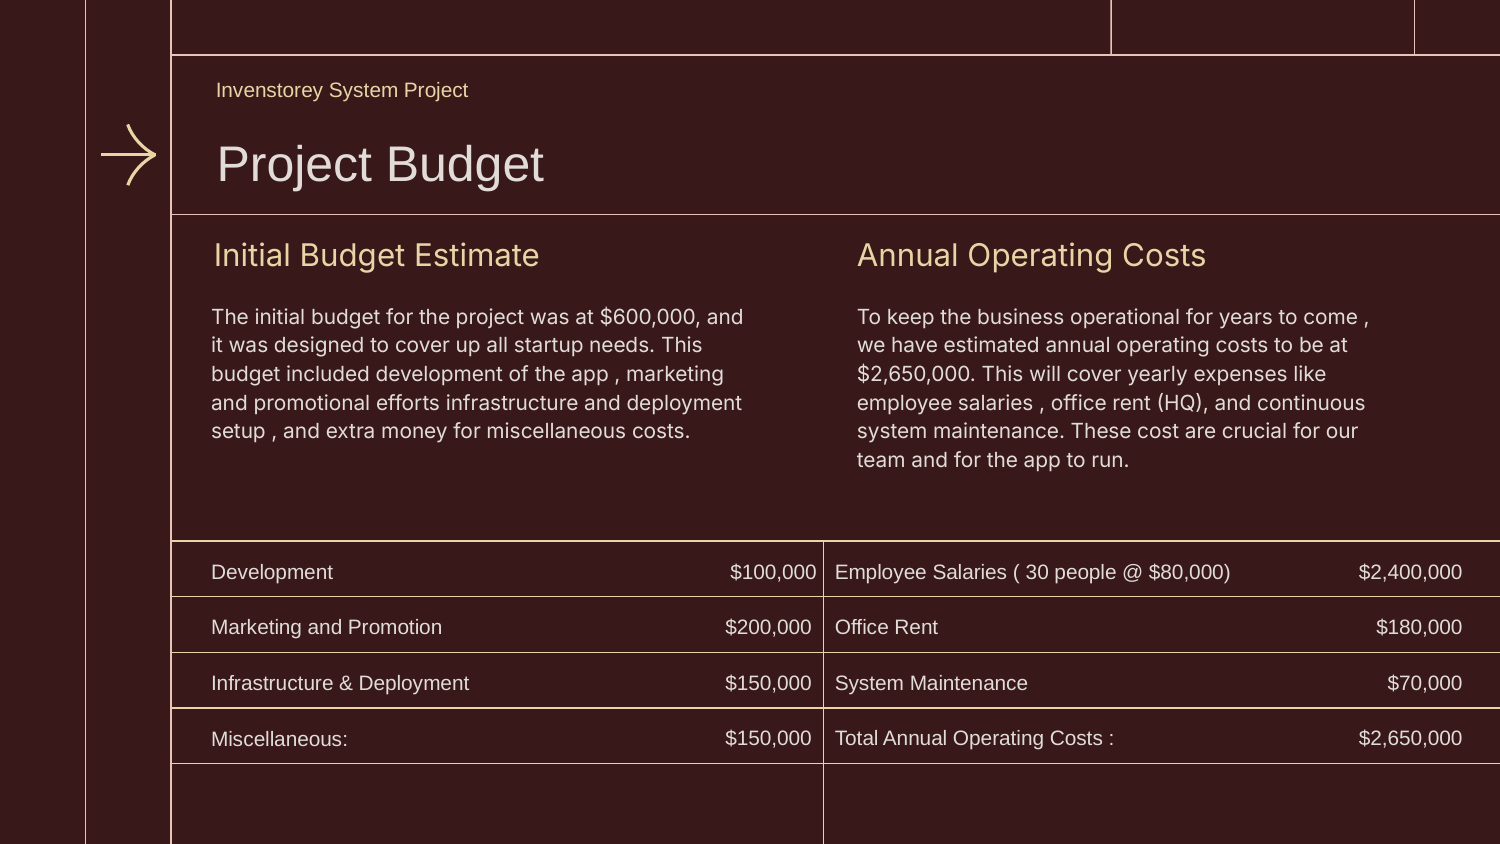

Invenstorey System Project
# Project Budget

Initial Budget Estimate
Annual Operating Costs
To keep the business operational for years to come , we have estimated annual operating costs to be at $2,650,000. This will cover yearly expenses like employee salaries , office rent (HQ), and continuous system maintenance. These cost are crucial for our team and for the app to run.
The initial budget for the project was at $600,000, and it was designed to cover up all startup needs. This budget included development of the app , marketing and promotional efforts infrastructure and deployment setup , and extra money for miscellaneous costs.
$100,000
Employee Salaries ( 30 people @ $80,000)
$2,400,000
Development
$180,000
$200,000
Office Rent
Marketing and Promotion
$150,000
$70,000
System Maintenance
Infrastructure & Deployment
$150,000
Total Annual Operating Costs :
$2,650,000
Miscellaneous: